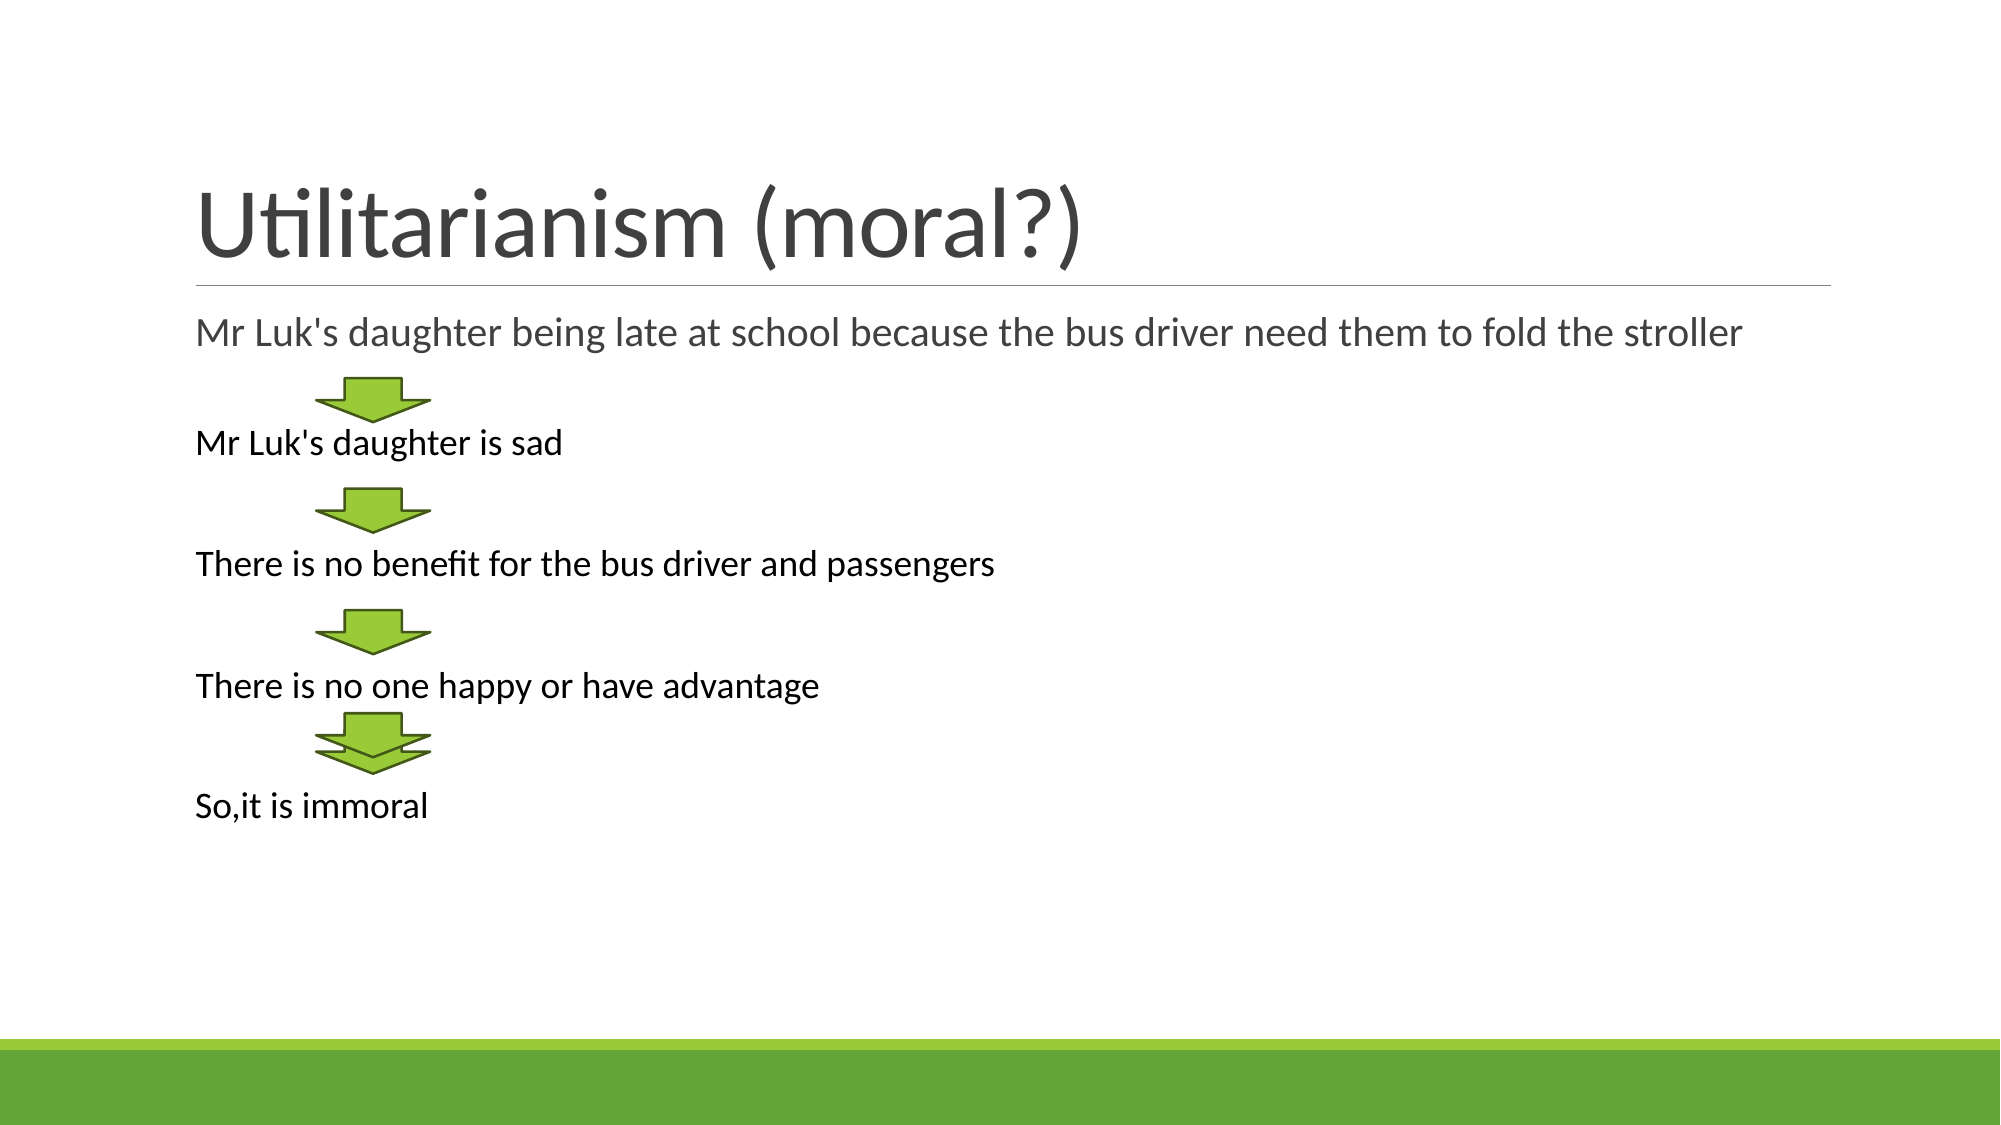

# Utilitarianism (moral?)
Mr Luk's daughter being late at school because the bus driver need them to fold the stroller

Mr Luk's daughter is sad

There is no benefit for the bus driver and passengers

There is no one happy or have advantage

So,it is immoral